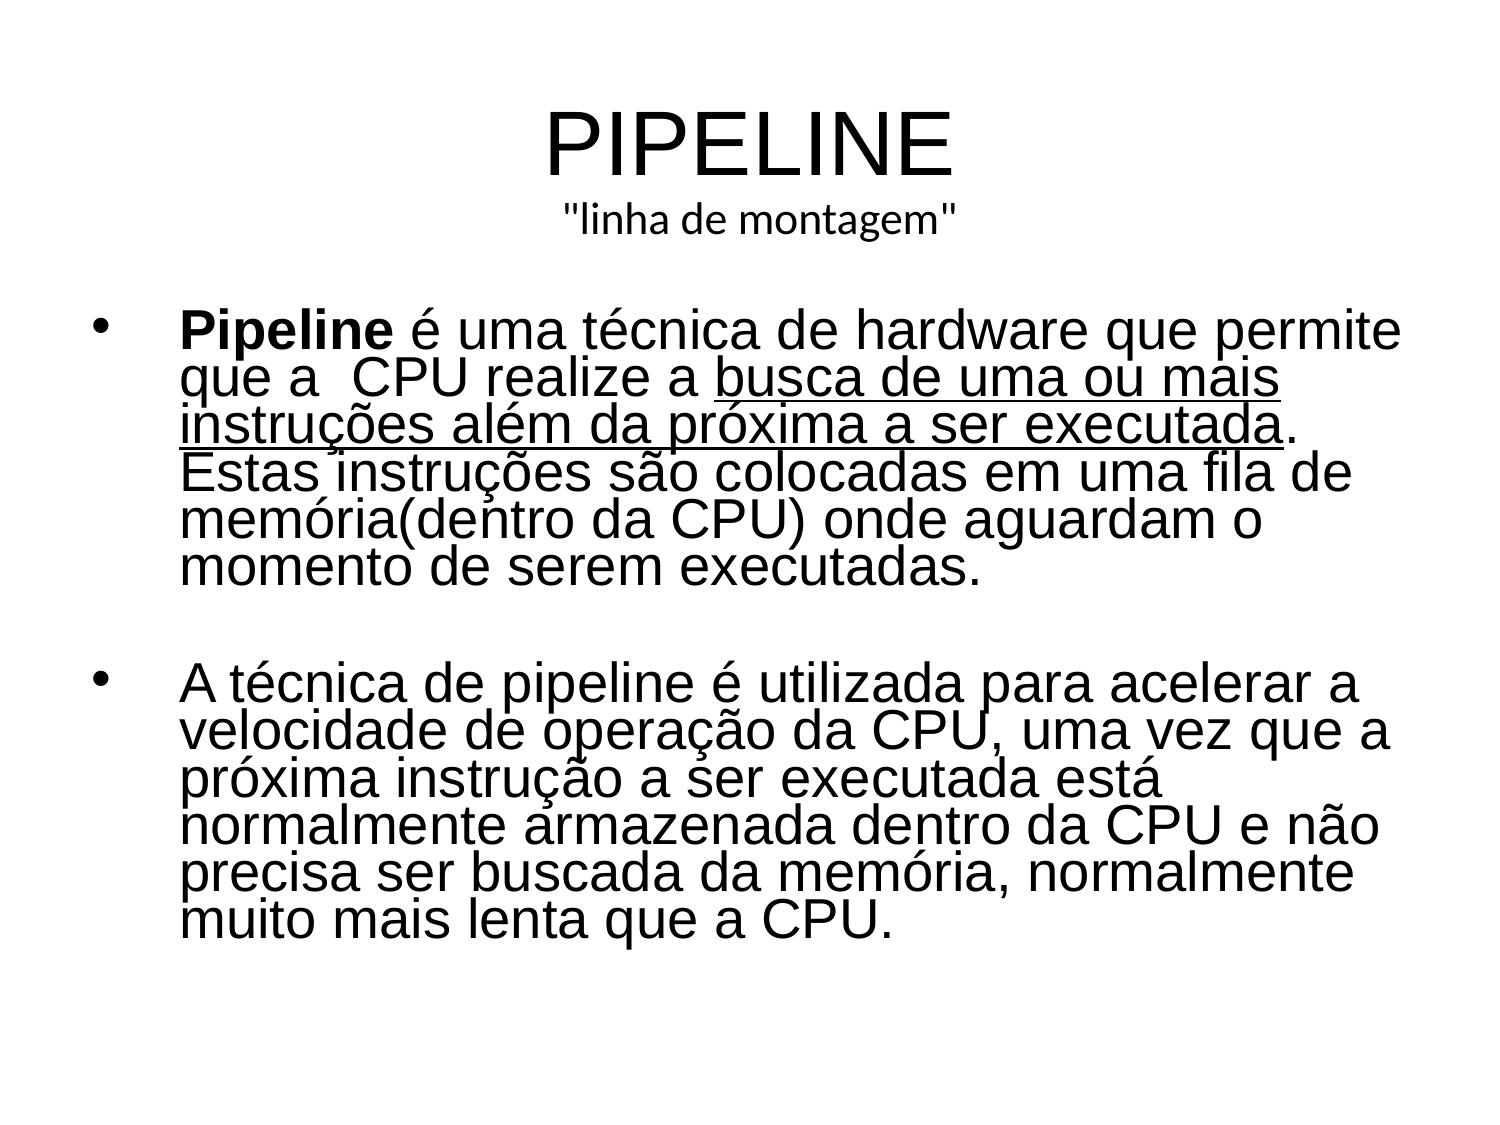

PIPELINE
"linha de montagem"
Pipeline é uma técnica de hardware que permite que a  CPU realize a busca de uma ou mais instruções além da próxima a ser executada. Estas instruções são colocadas em uma fila de memória(dentro da CPU) onde aguardam o momento de serem executadas.

A técnica de pipeline é utilizada para acelerar a velocidade de operação da CPU, uma vez que a próxima instrução a ser executada está normalmente armazenada dentro da CPU e não precisa ser buscada da memória, normalmente muito mais lenta que a CPU.